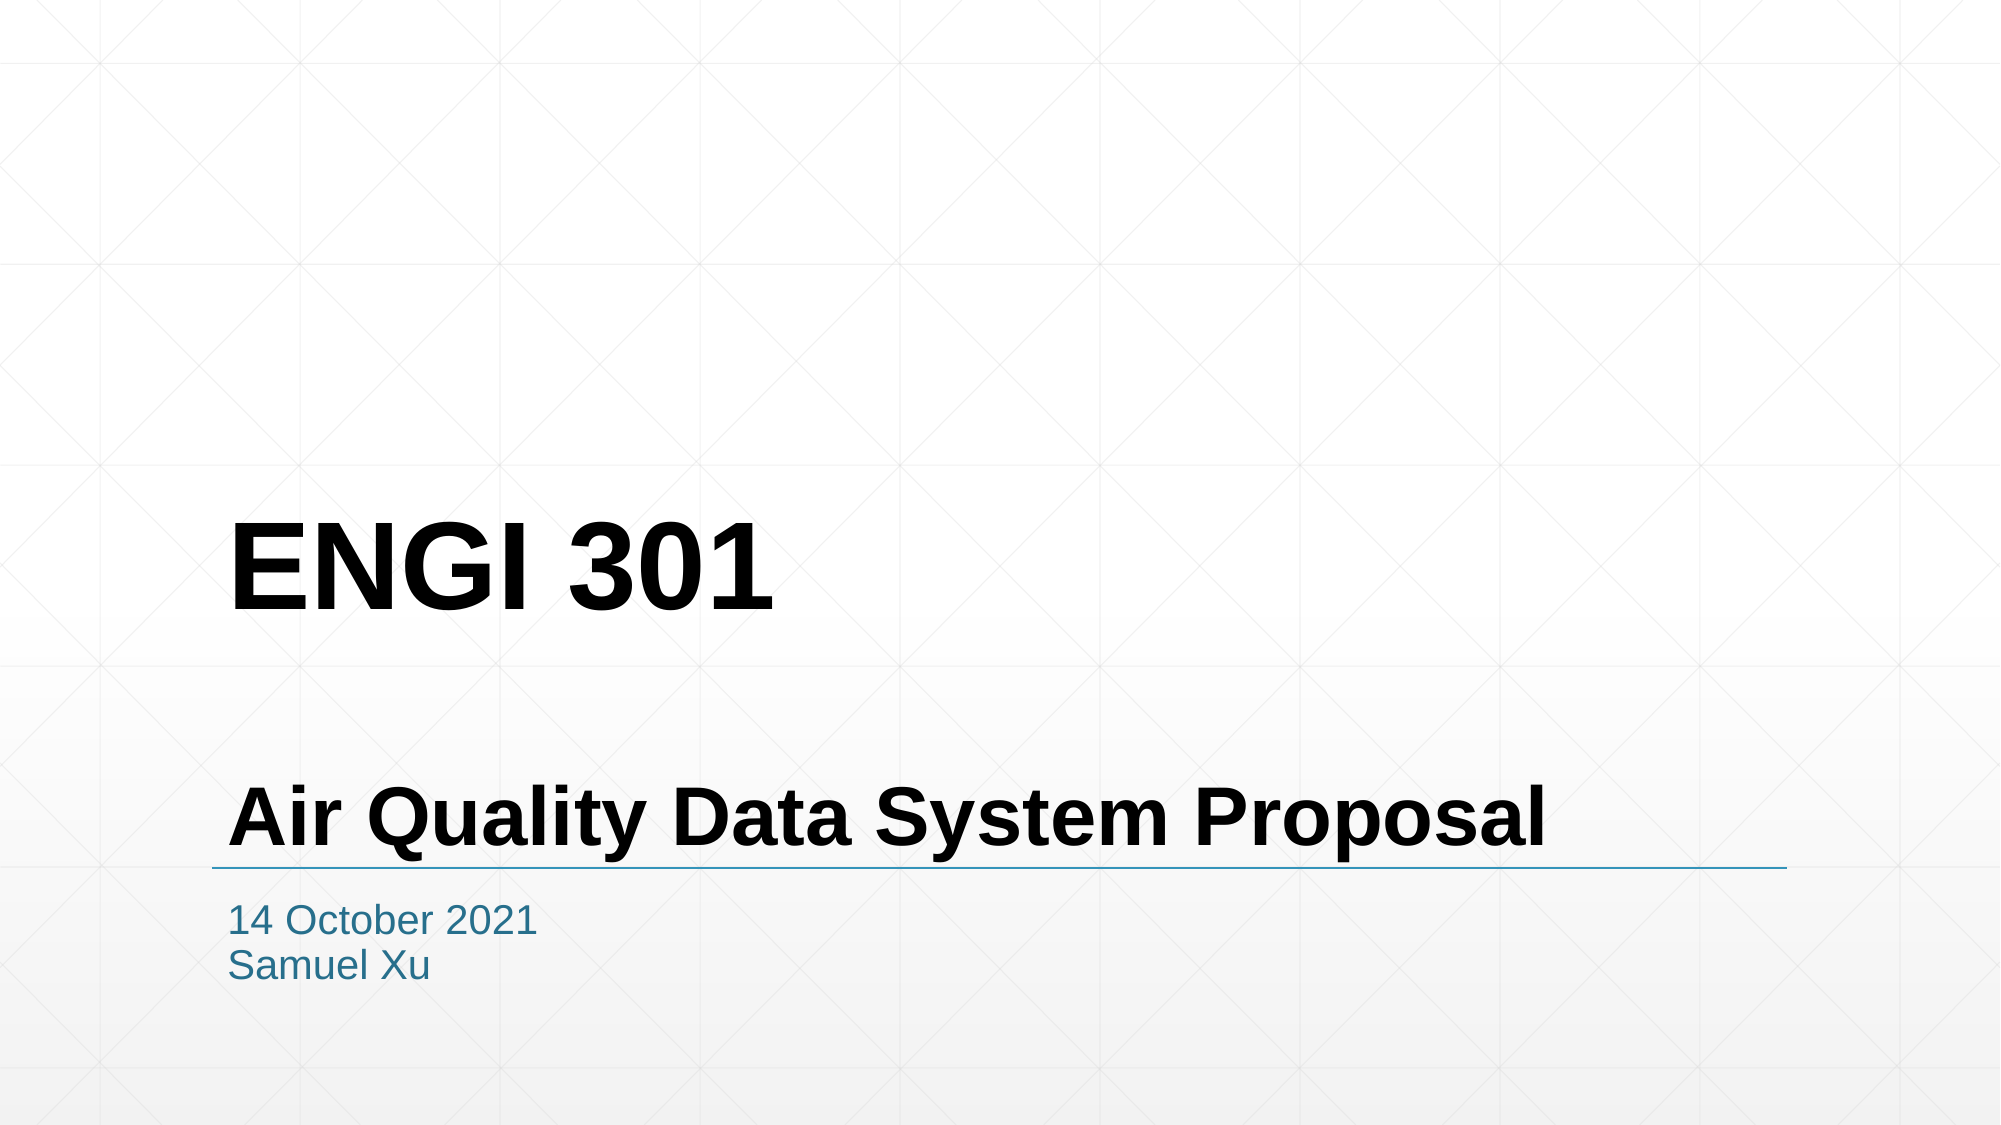

# ENGI 301 Air Quality Data System Proposal
14 October 2021
Samuel Xu